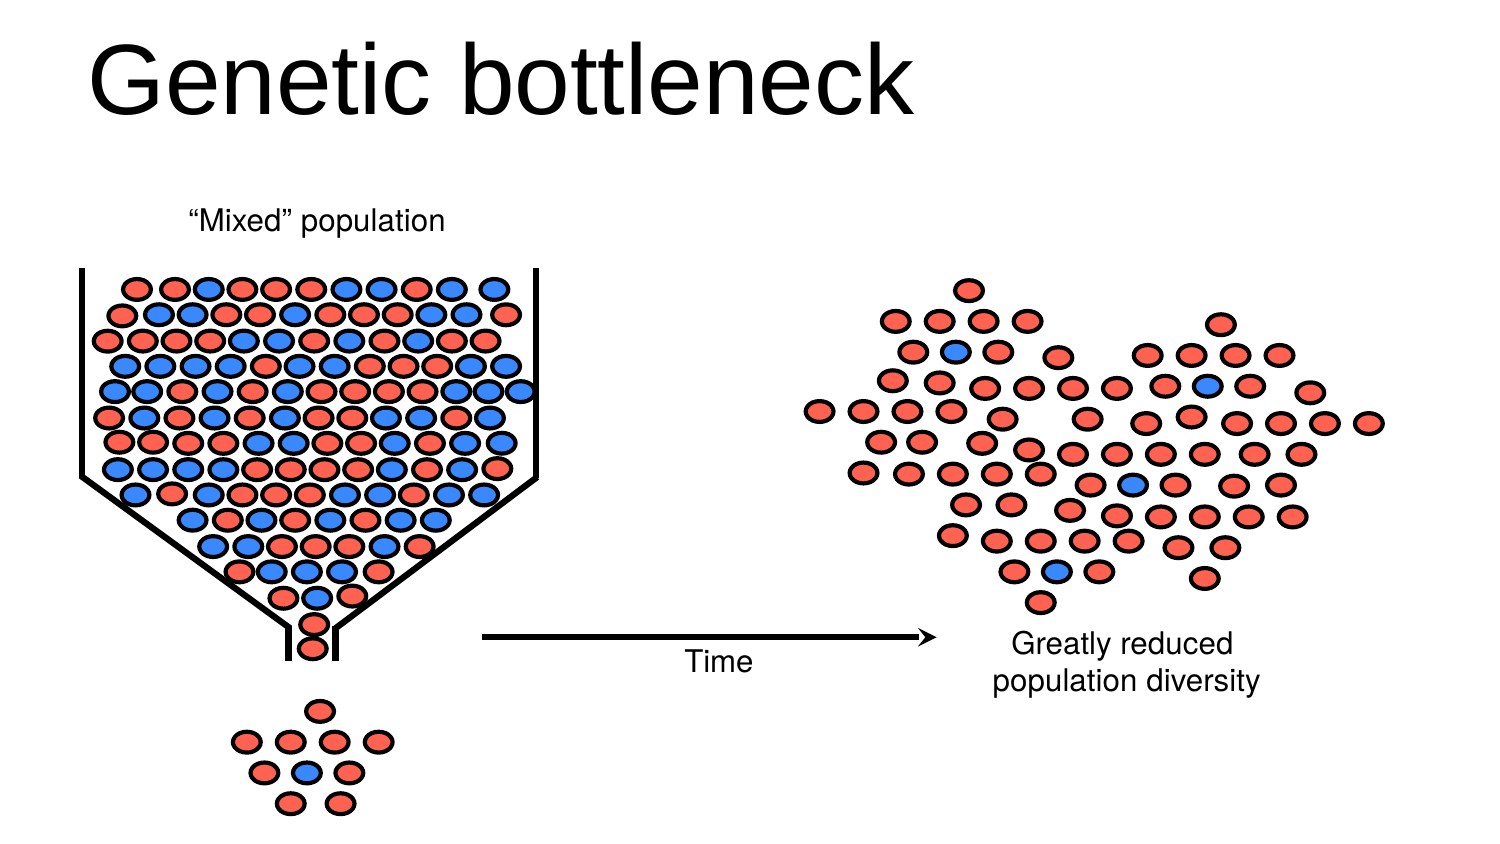

# Genetic bottleneck
“Mixed” population

Greatly reduced
population diversity
Time